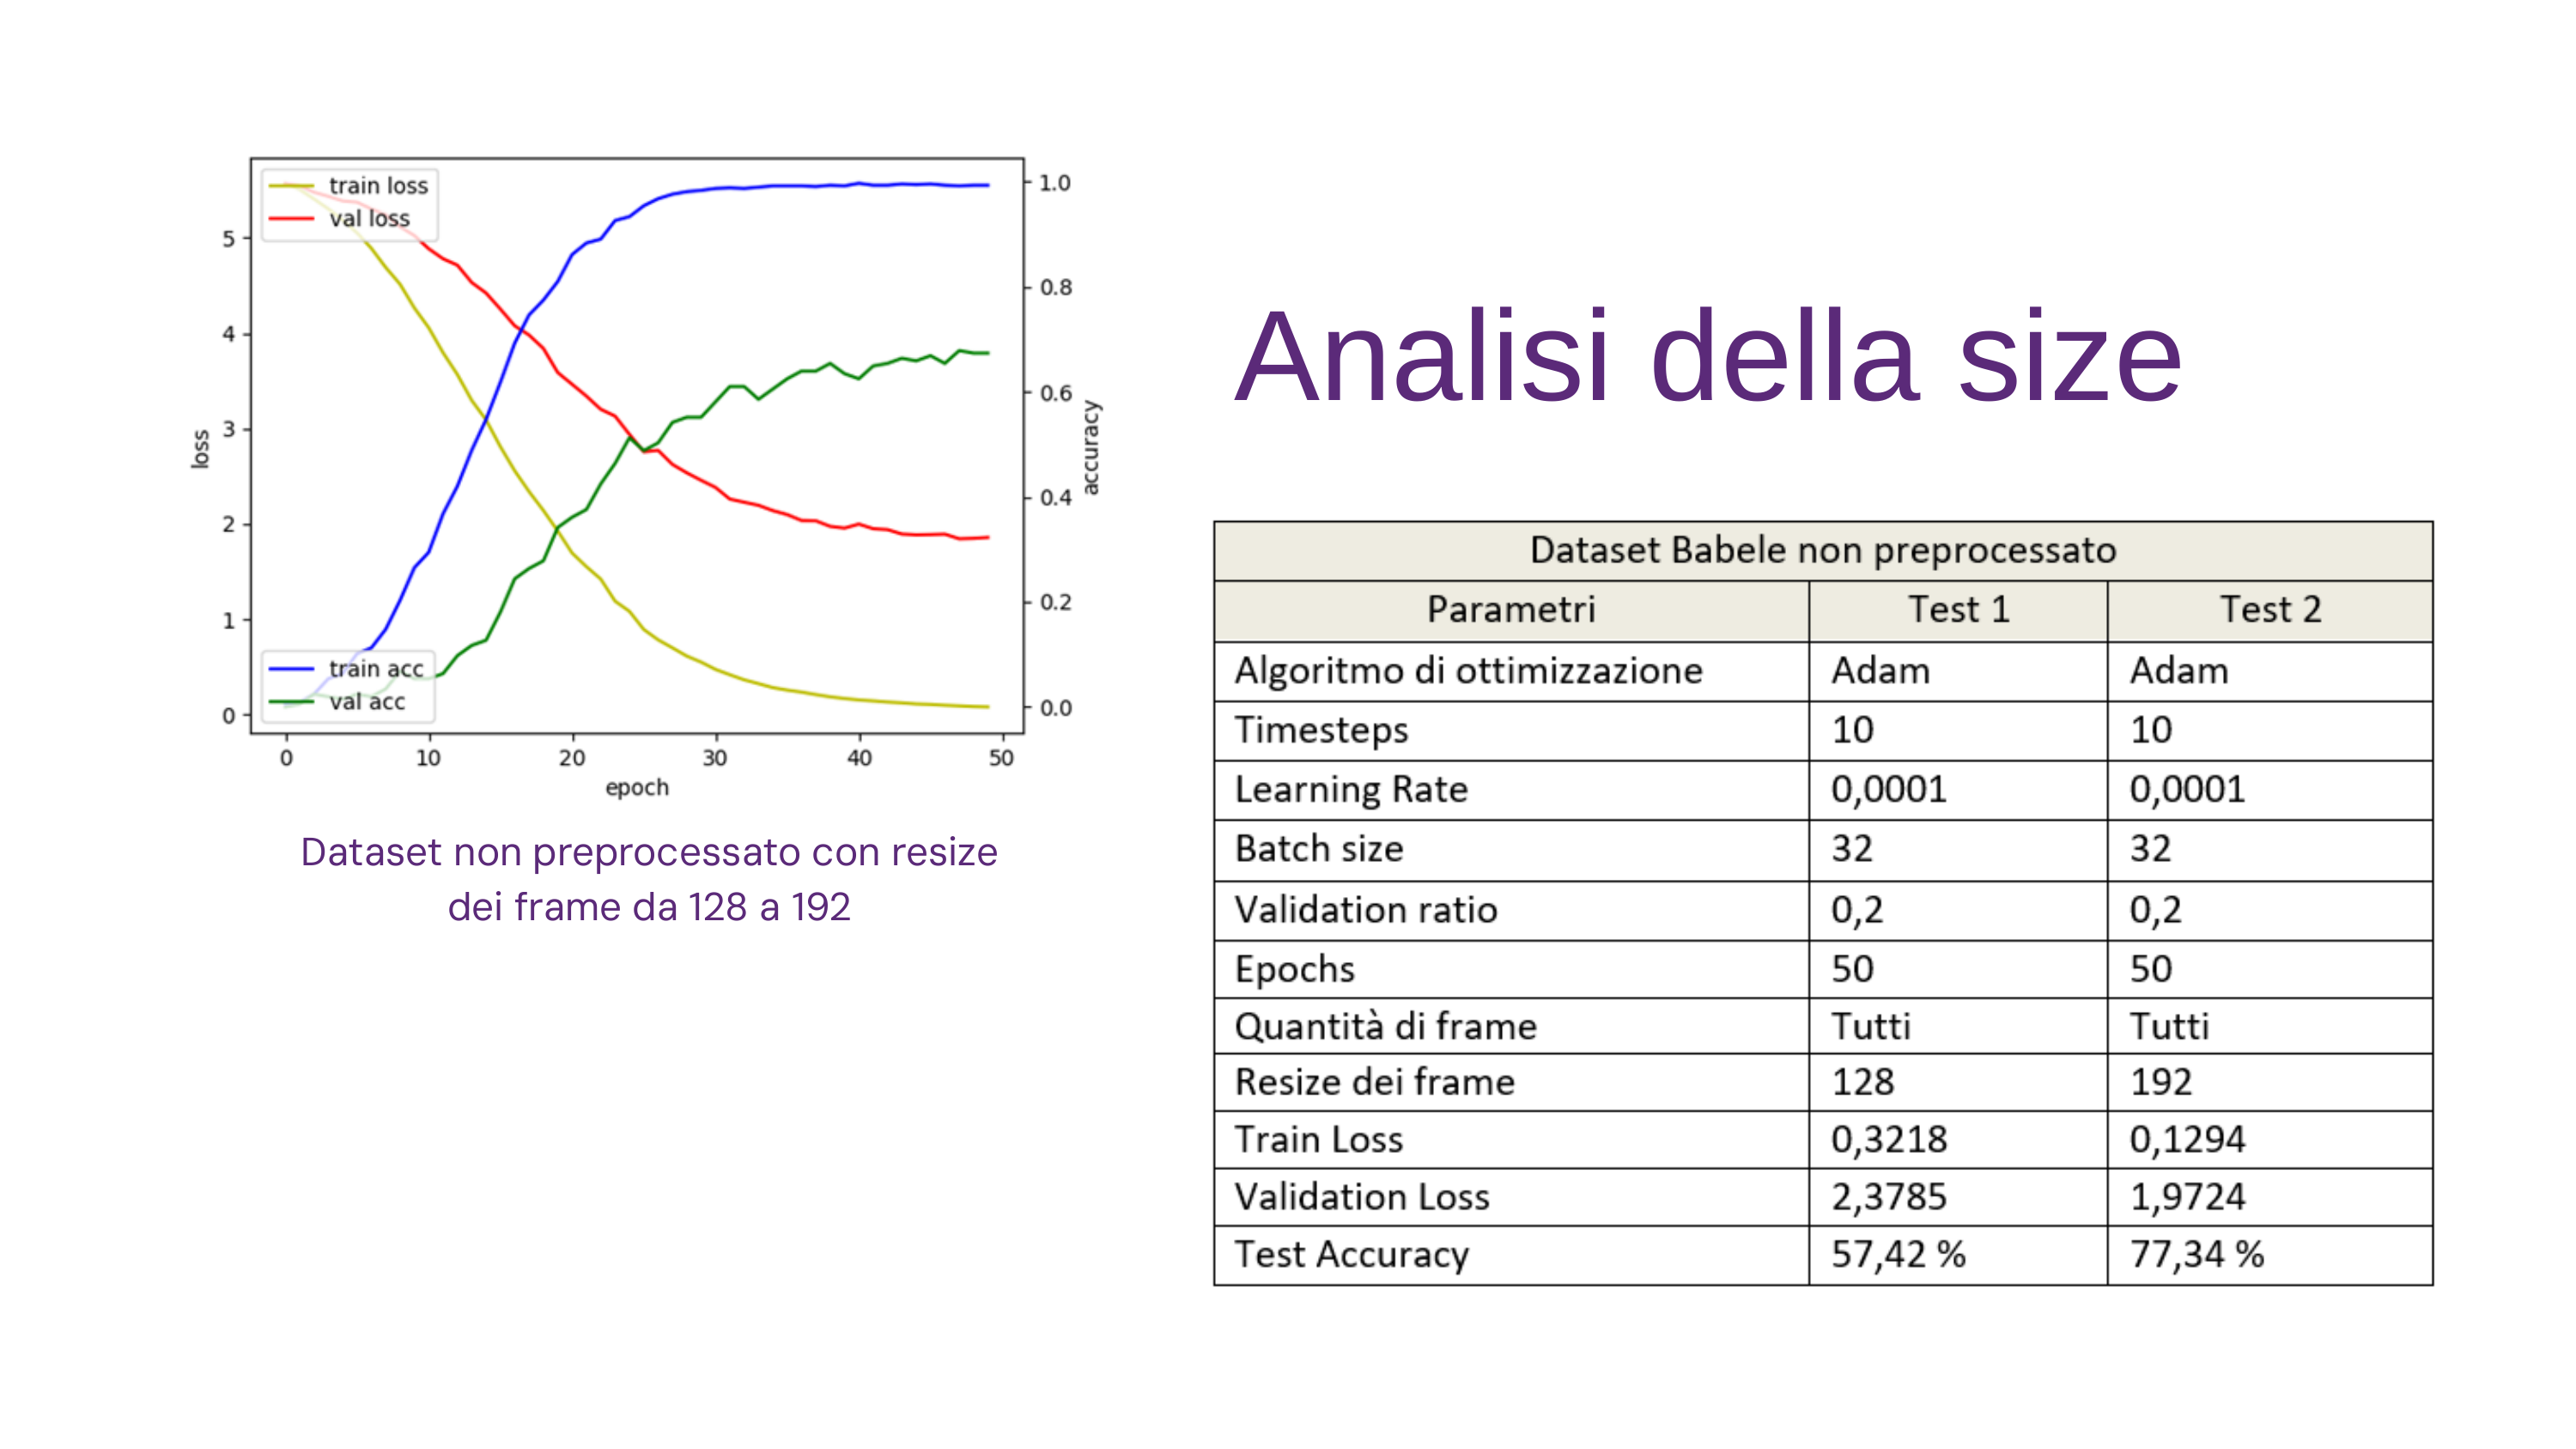

Analisi della size

Dataset non preprocessato con resize dei frame da 128 a 192